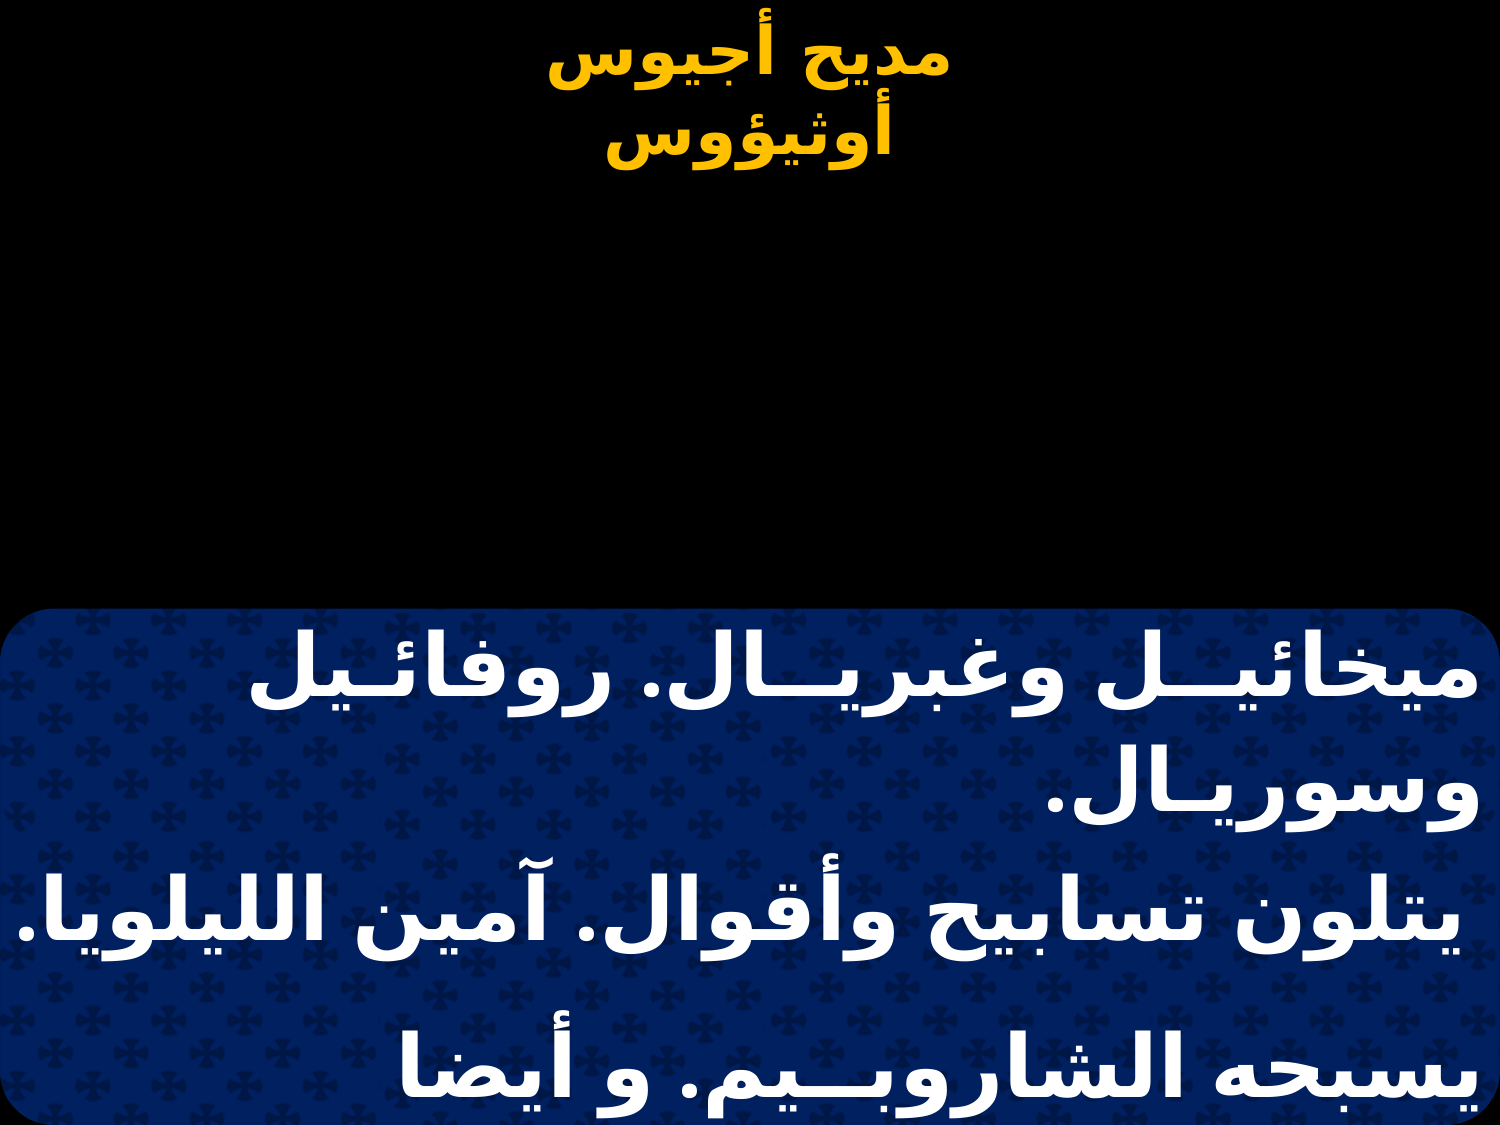

#
| ميخائيــل وغبريــال. روفائـيل وسوريـال. |
| --- |
| يتلون تسابيح وأقوال. آمين الليلويا. |
|  |
| يسبحه الشاروبــيم. و أيضا السارافيم. |
| قائلين بصوت عظيم. آمين الليلويا. |